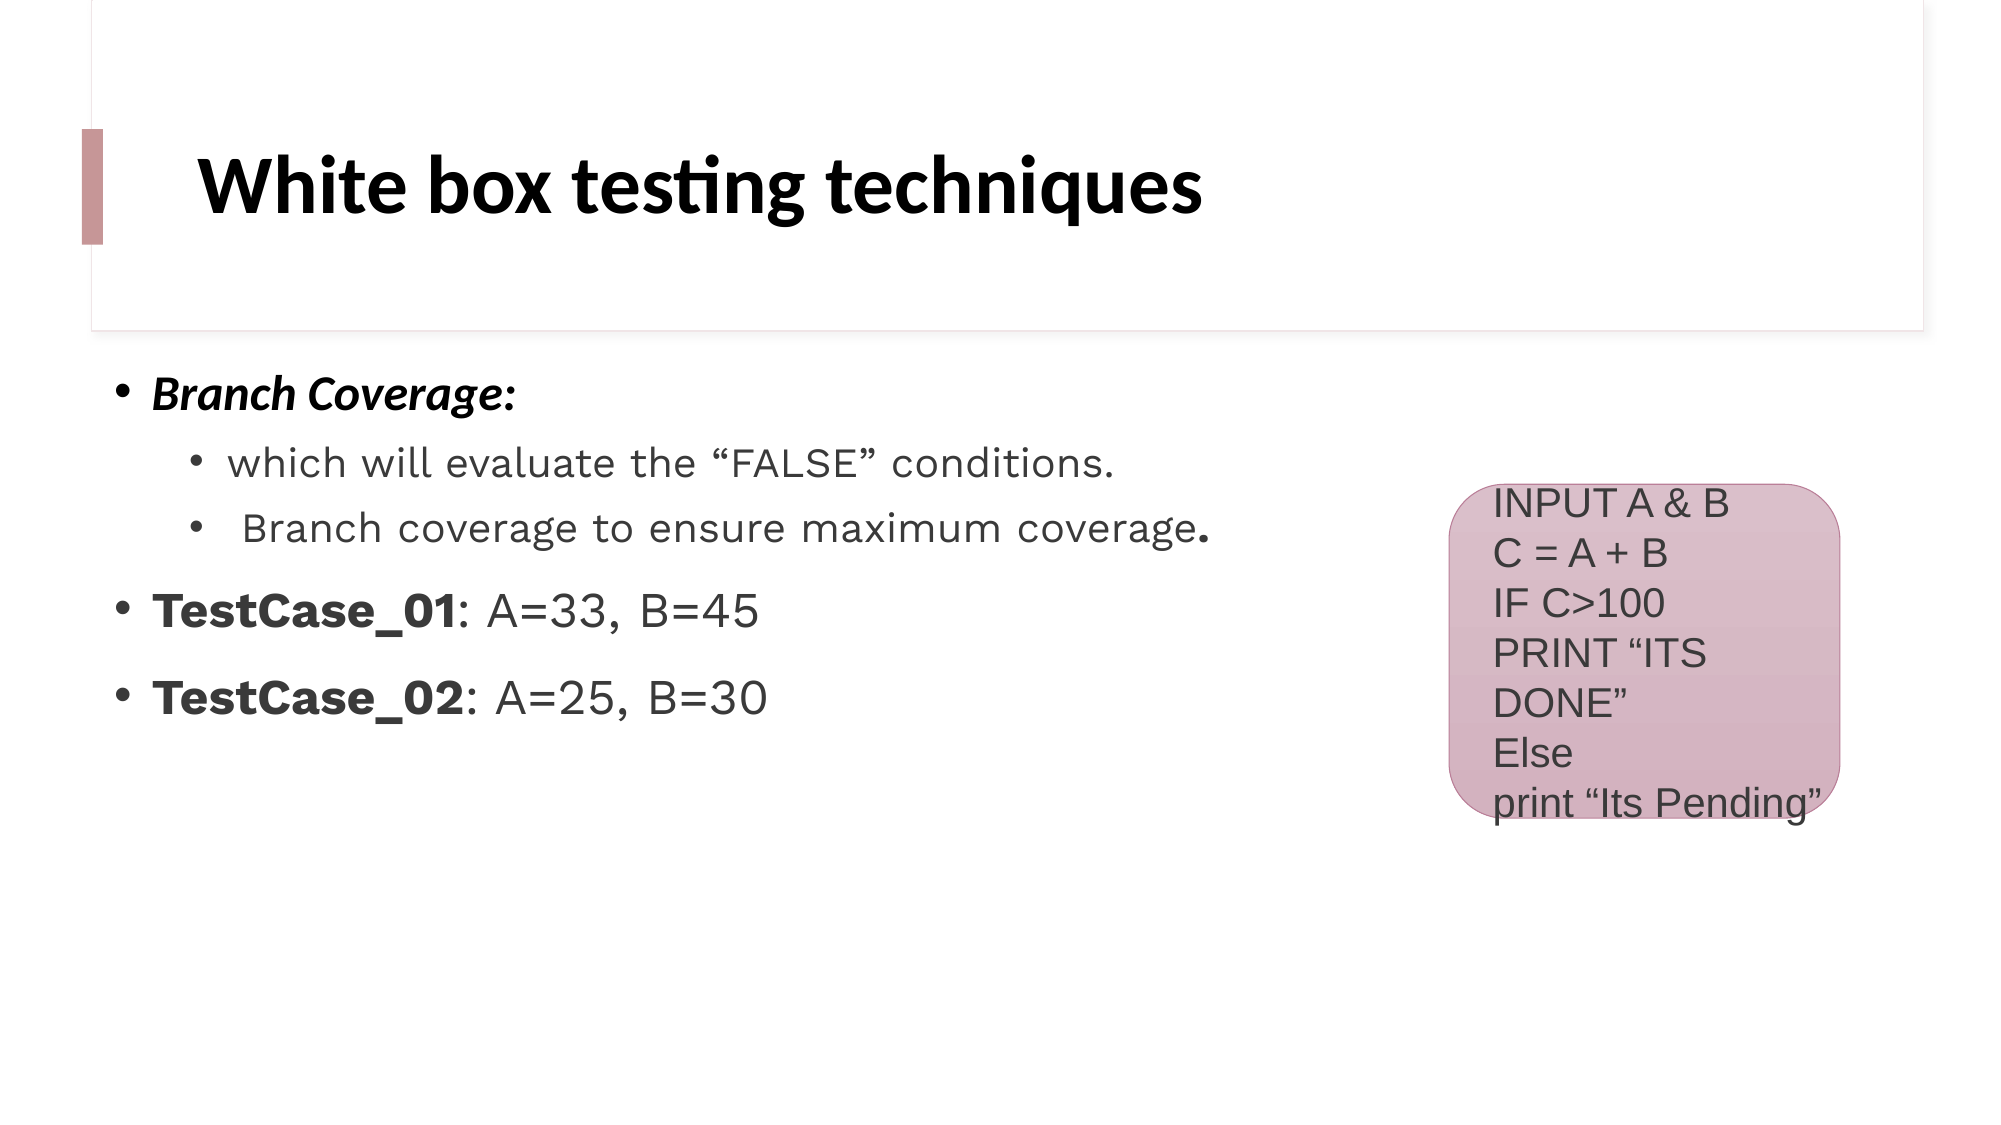

# White box testing techniques
Branch Coverage:
which will evaluate the “FALSE” conditions.
 Branch coverage to ensure maximum coverage.
TestCase_01: A=33, B=45
TestCase_02: A=25, B=30

INPUT A & B
C = A + B
IF C>100
PRINT “ITS DONE”
Else
print “Its Pending”